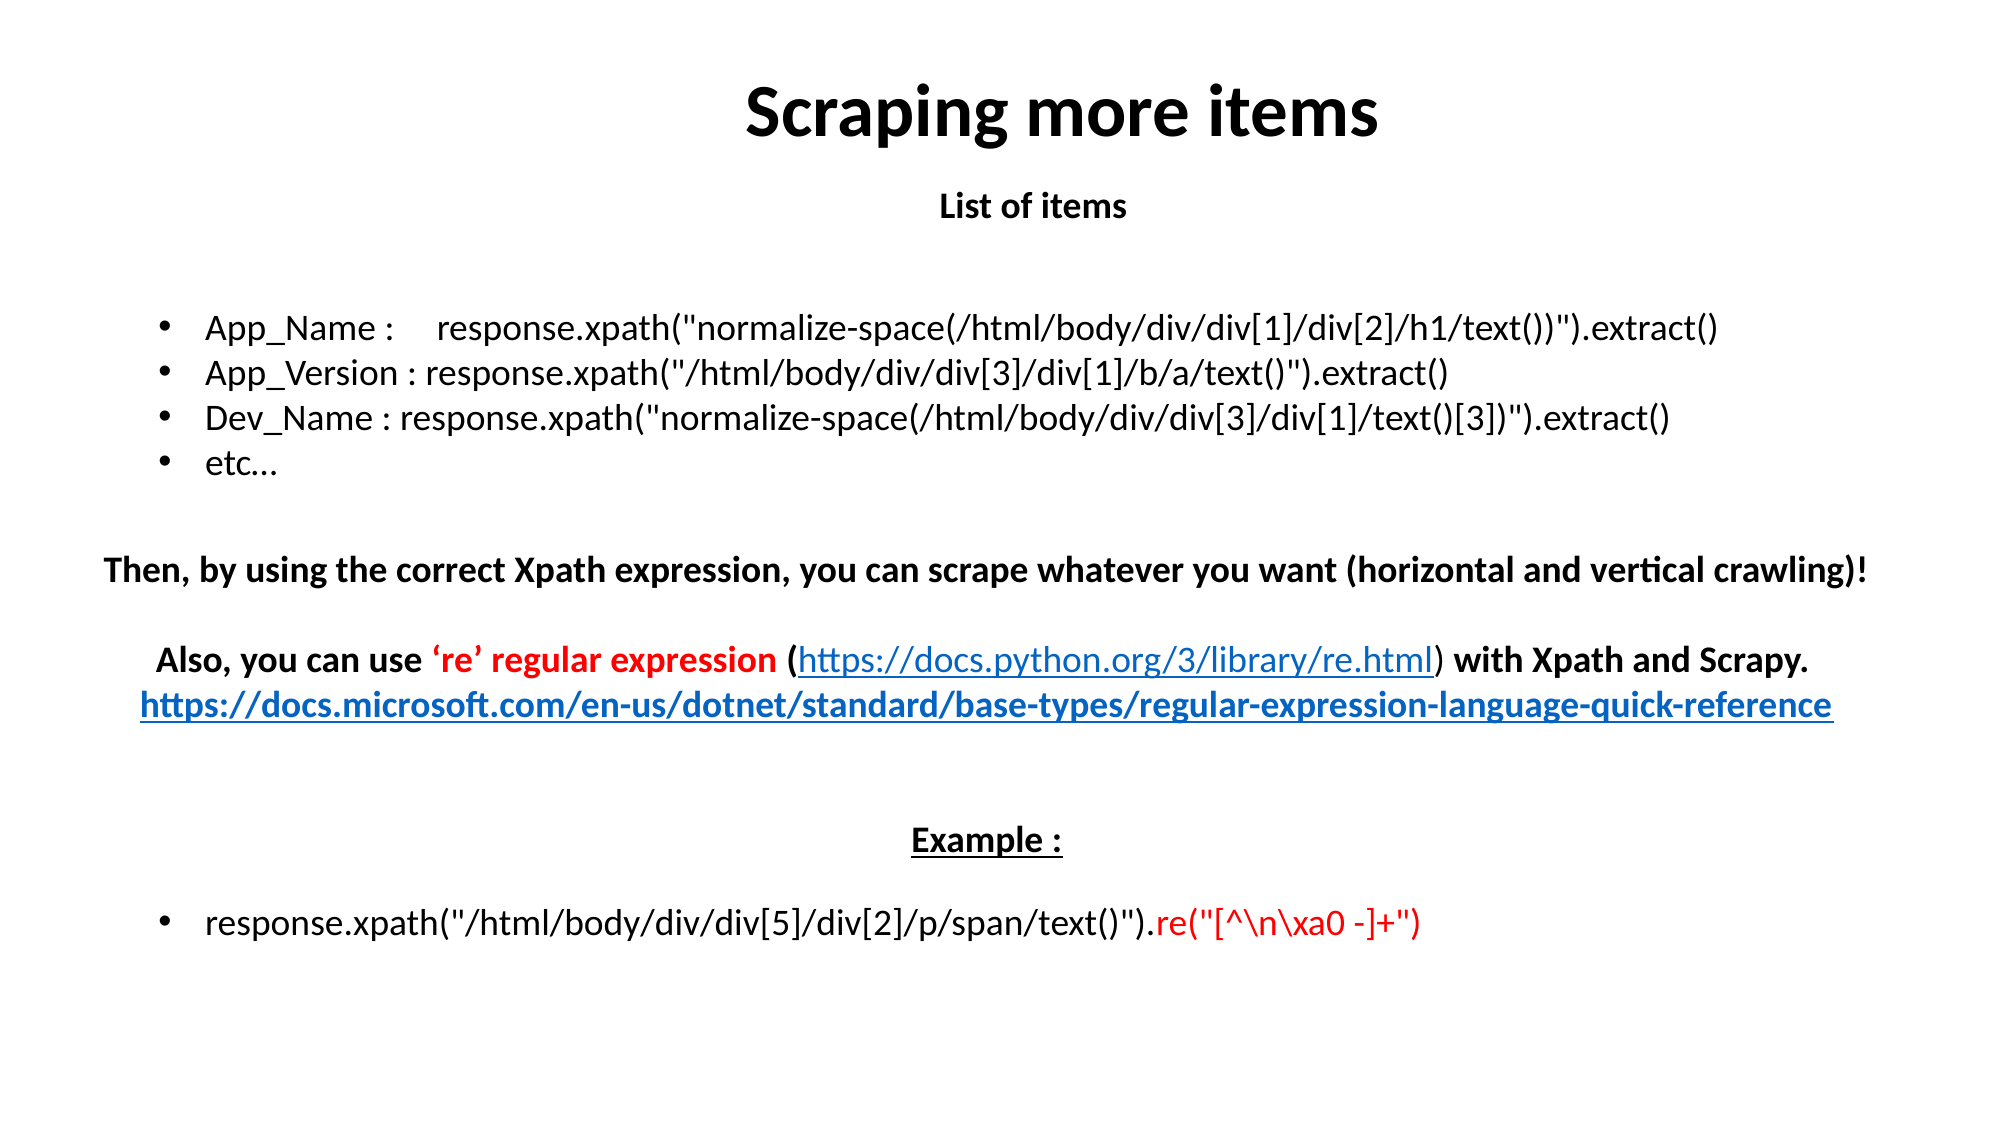

Scraping more items
List of items
App_Name :     response.xpath("normalize-space(/html/body/div/div[1]/div[2]/h1/text())").extract()
App_Version : response.xpath("/html/body/div/div[3]/div[1]/b/a/text()").extract()
Dev_Name : response.xpath("normalize-space(/html/body/div/div[3]/div[1]/text()[3])").extract()
etc…

Then, by using the correct Xpath expression, you can scrape whatever you want (horizontal and vertical crawling)!

Also, you can use ‘re’ regular expression (https://docs.python.org/3/library/re.html) with Xpath and Scrapy.
https://docs.microsoft.com/en-us/dotnet/standard/base-types/regular-expression-language-quick-reference

Example :
response.xpath("/html/body/div/div[5]/div[2]/p/span/text()").re("[^\n\xa0 -]+")